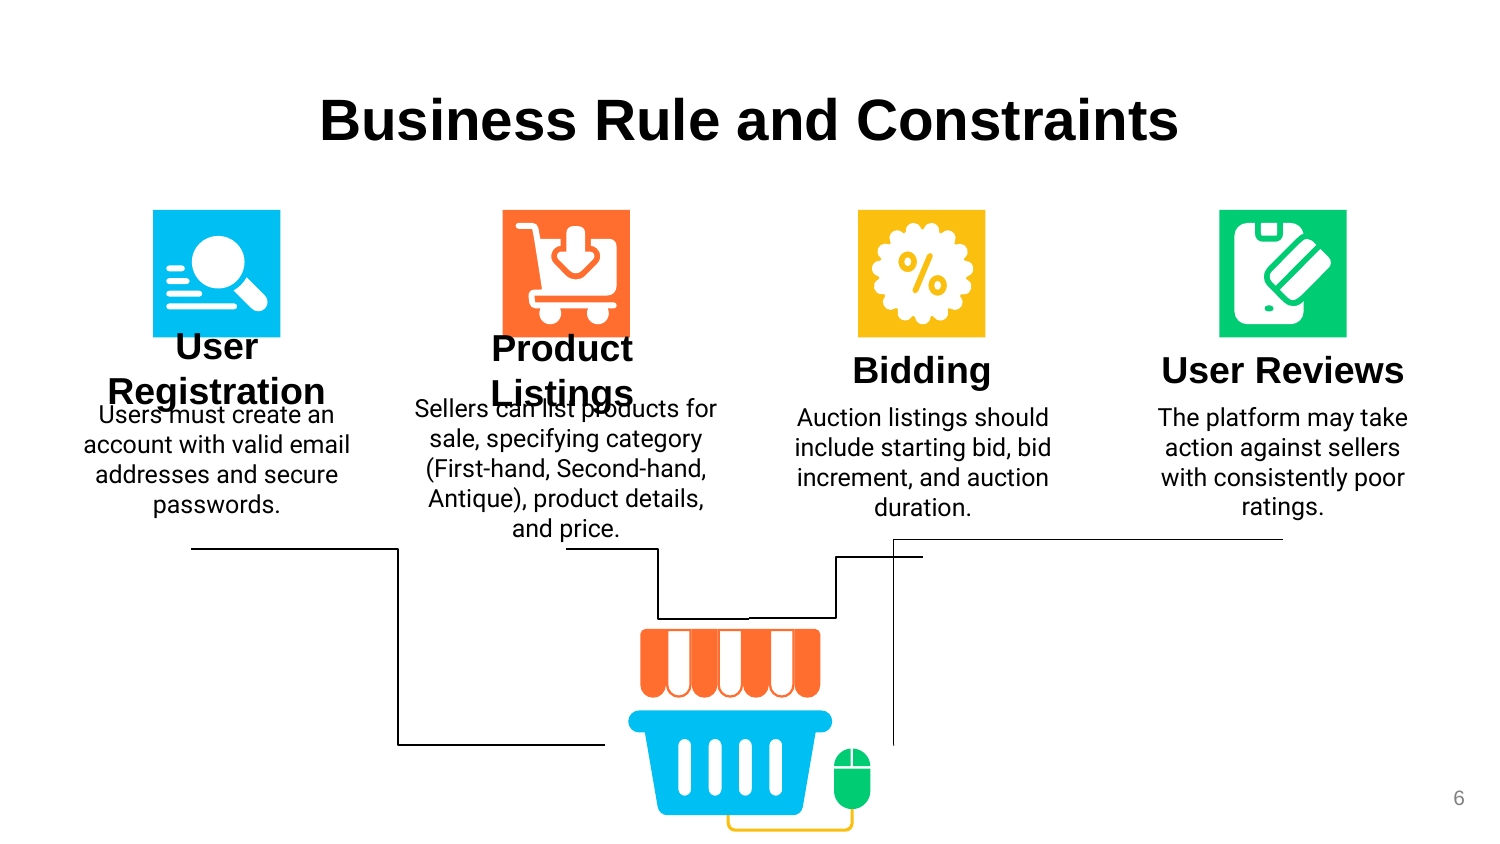

# Business Rule and Constraints

Bidding
Auction listings should include starting bid, bid increment, and auction duration.
User Registration
Users must create an account with valid email addresses and secure passwords.
Product Listings
Sellers can list products for sale, specifying category (First-hand, Second-hand, Antique), product details, and price.
User Reviews
The platform may take action against sellers with consistently poor ratings.

6